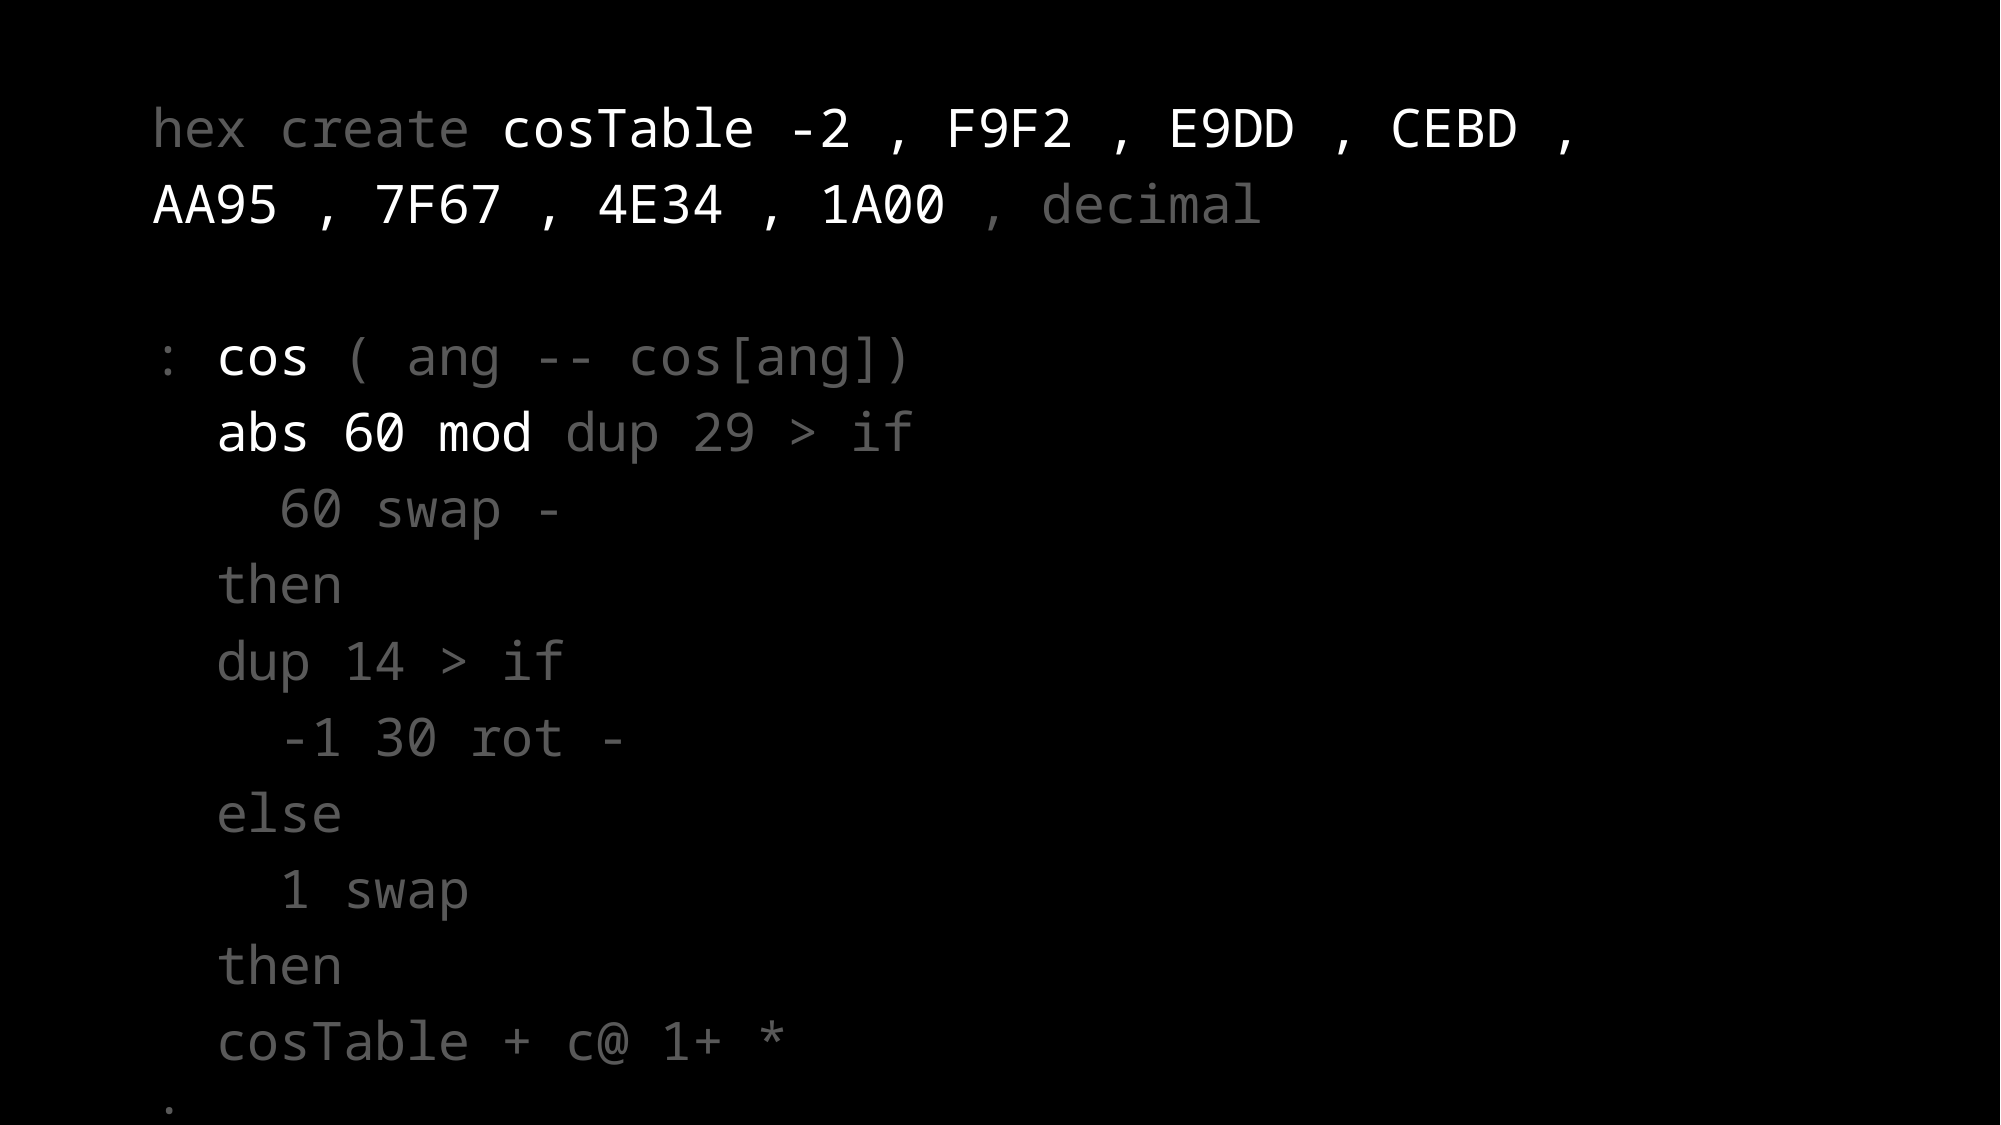

hex create cosTable -2 , F9F2 , E9DD , CEBD ,
AA95 , 7F67 , 4E34 , 1A00 , decimal

: cos ( ang -- cos[ang])
  abs 60 mod dup 29 > if
    60 swap -
  then
  dup 14 > if
    -1 30 rot -
  else
    1 swap
  then
  cosTable + c@ 1+ *
;